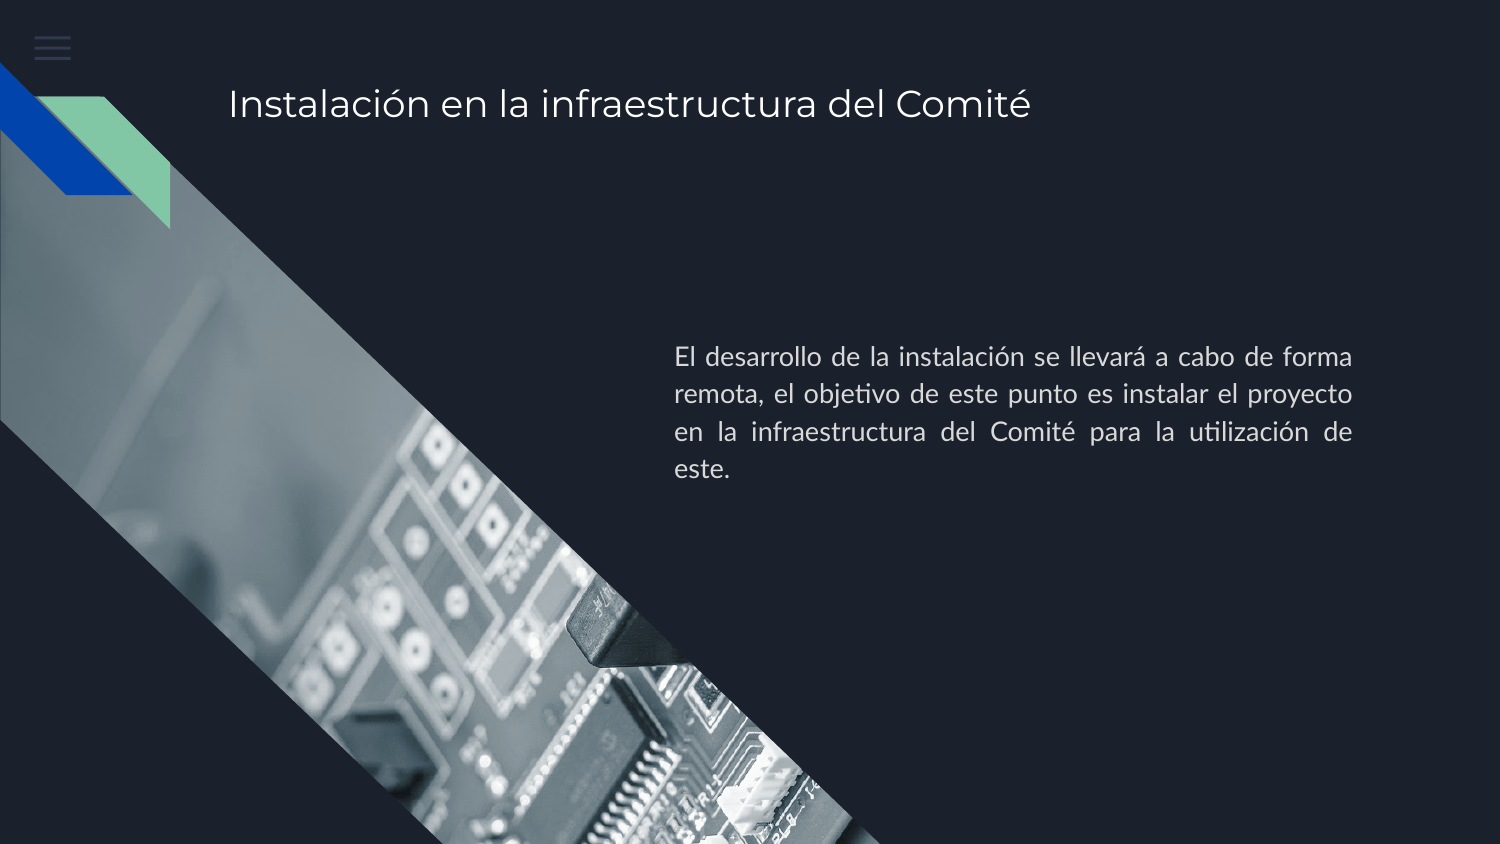

# Instalación en la infraestructura del Comité
El desarrollo de la instalación se llevará a cabo de forma remota, el objetivo de este punto es instalar el proyecto en la infraestructura del Comité para la utilización de este.